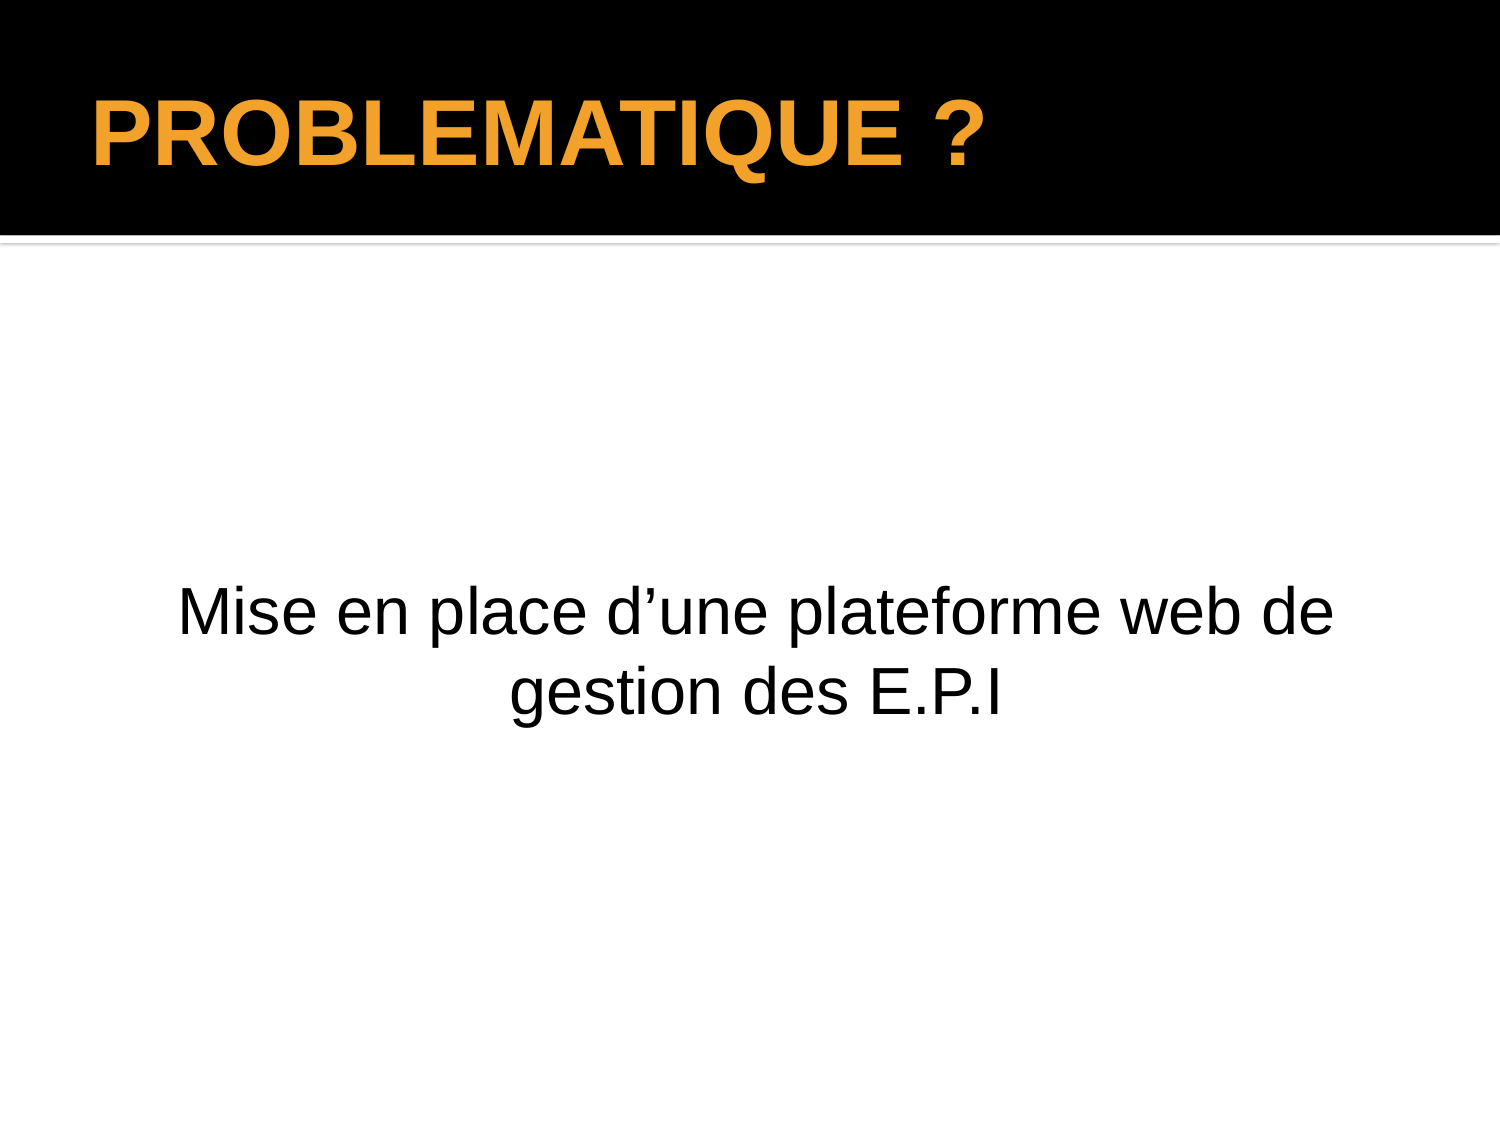

# PROBLEMATIQUE ?
Mise en place d’une plateforme web de gestion des E.P.I